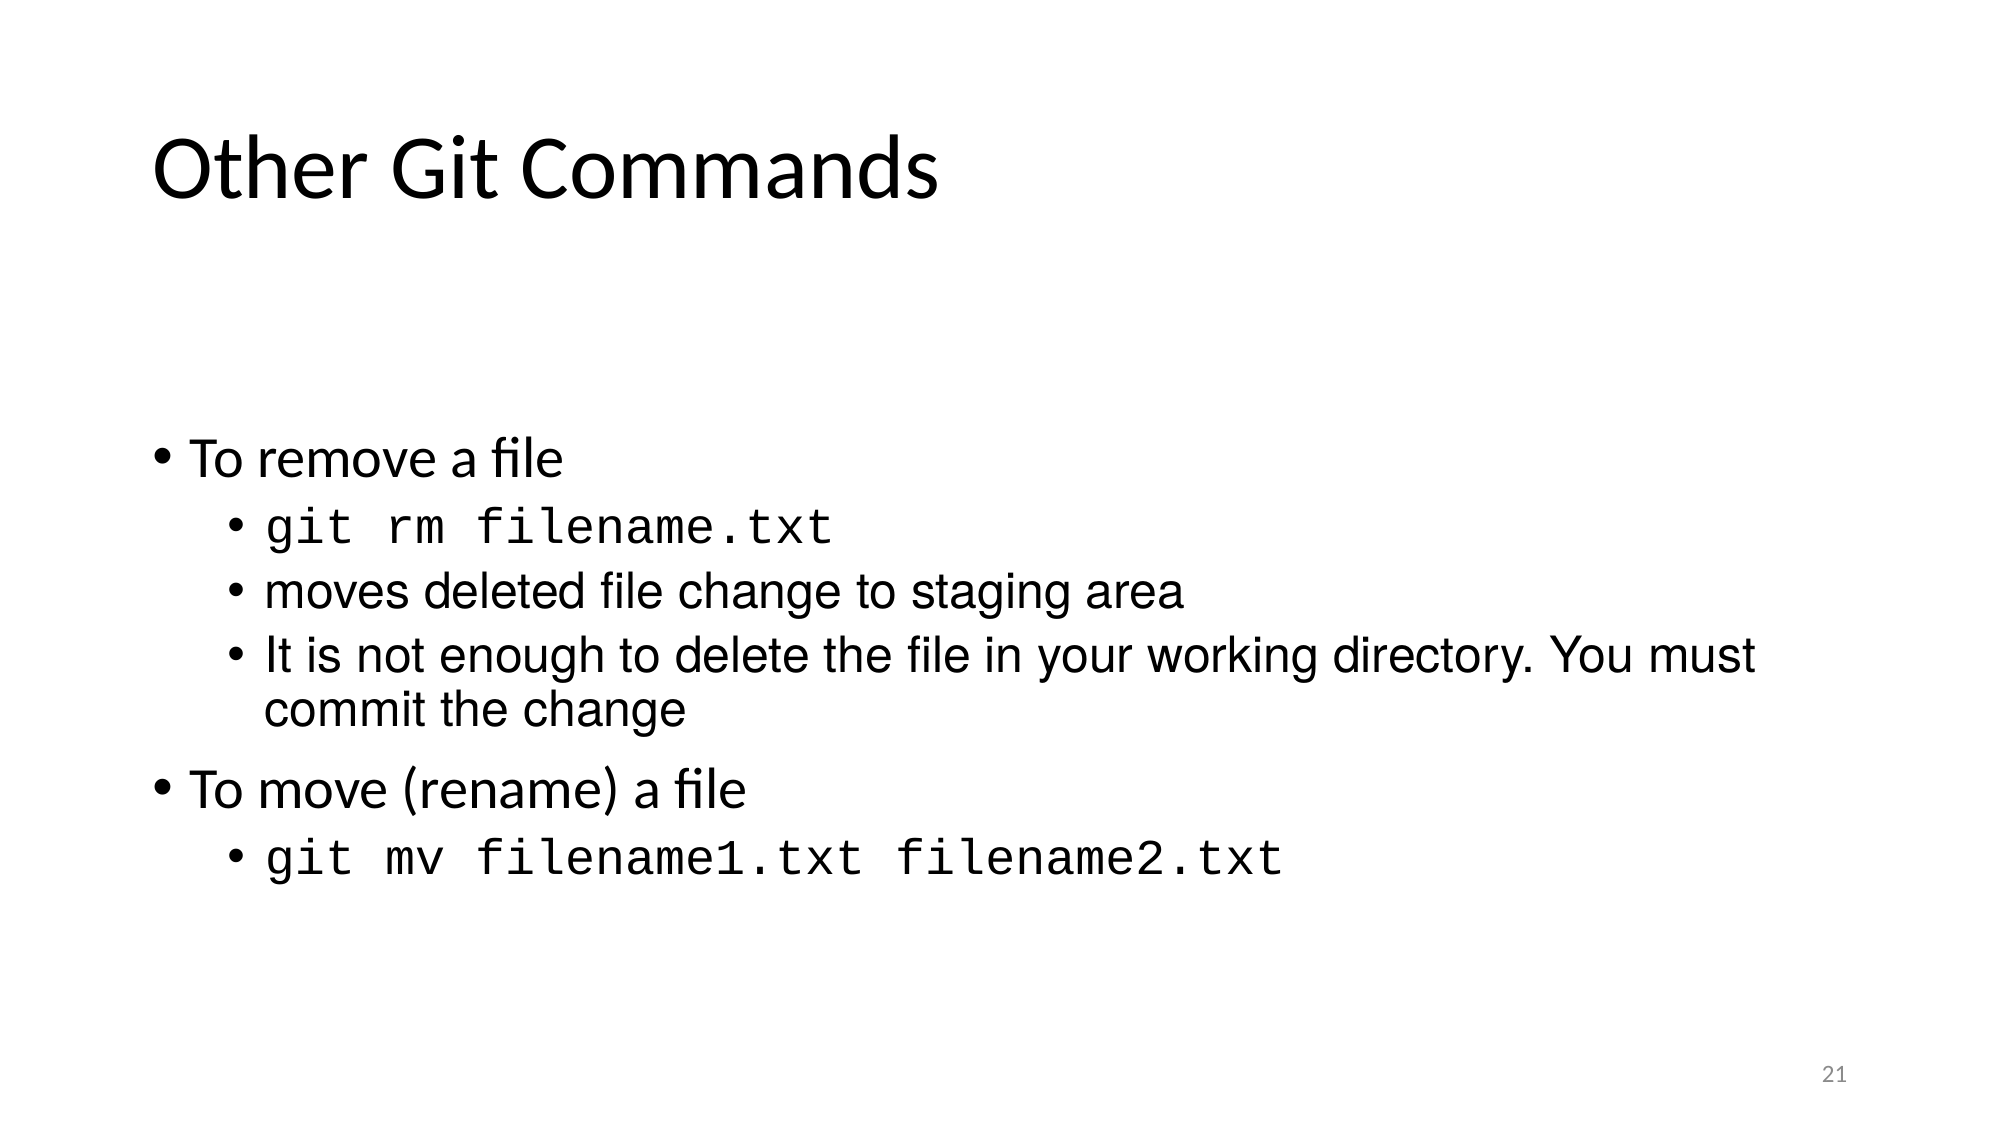

# Other Git Commands
To remove a file
git rm filename.txt
﻿moves deleted file change to staging area
﻿﻿It is not enough to delete the file in your working directory. You must commit the change
To move (rename) a file
git mv filename1.txt filename2.txt
21